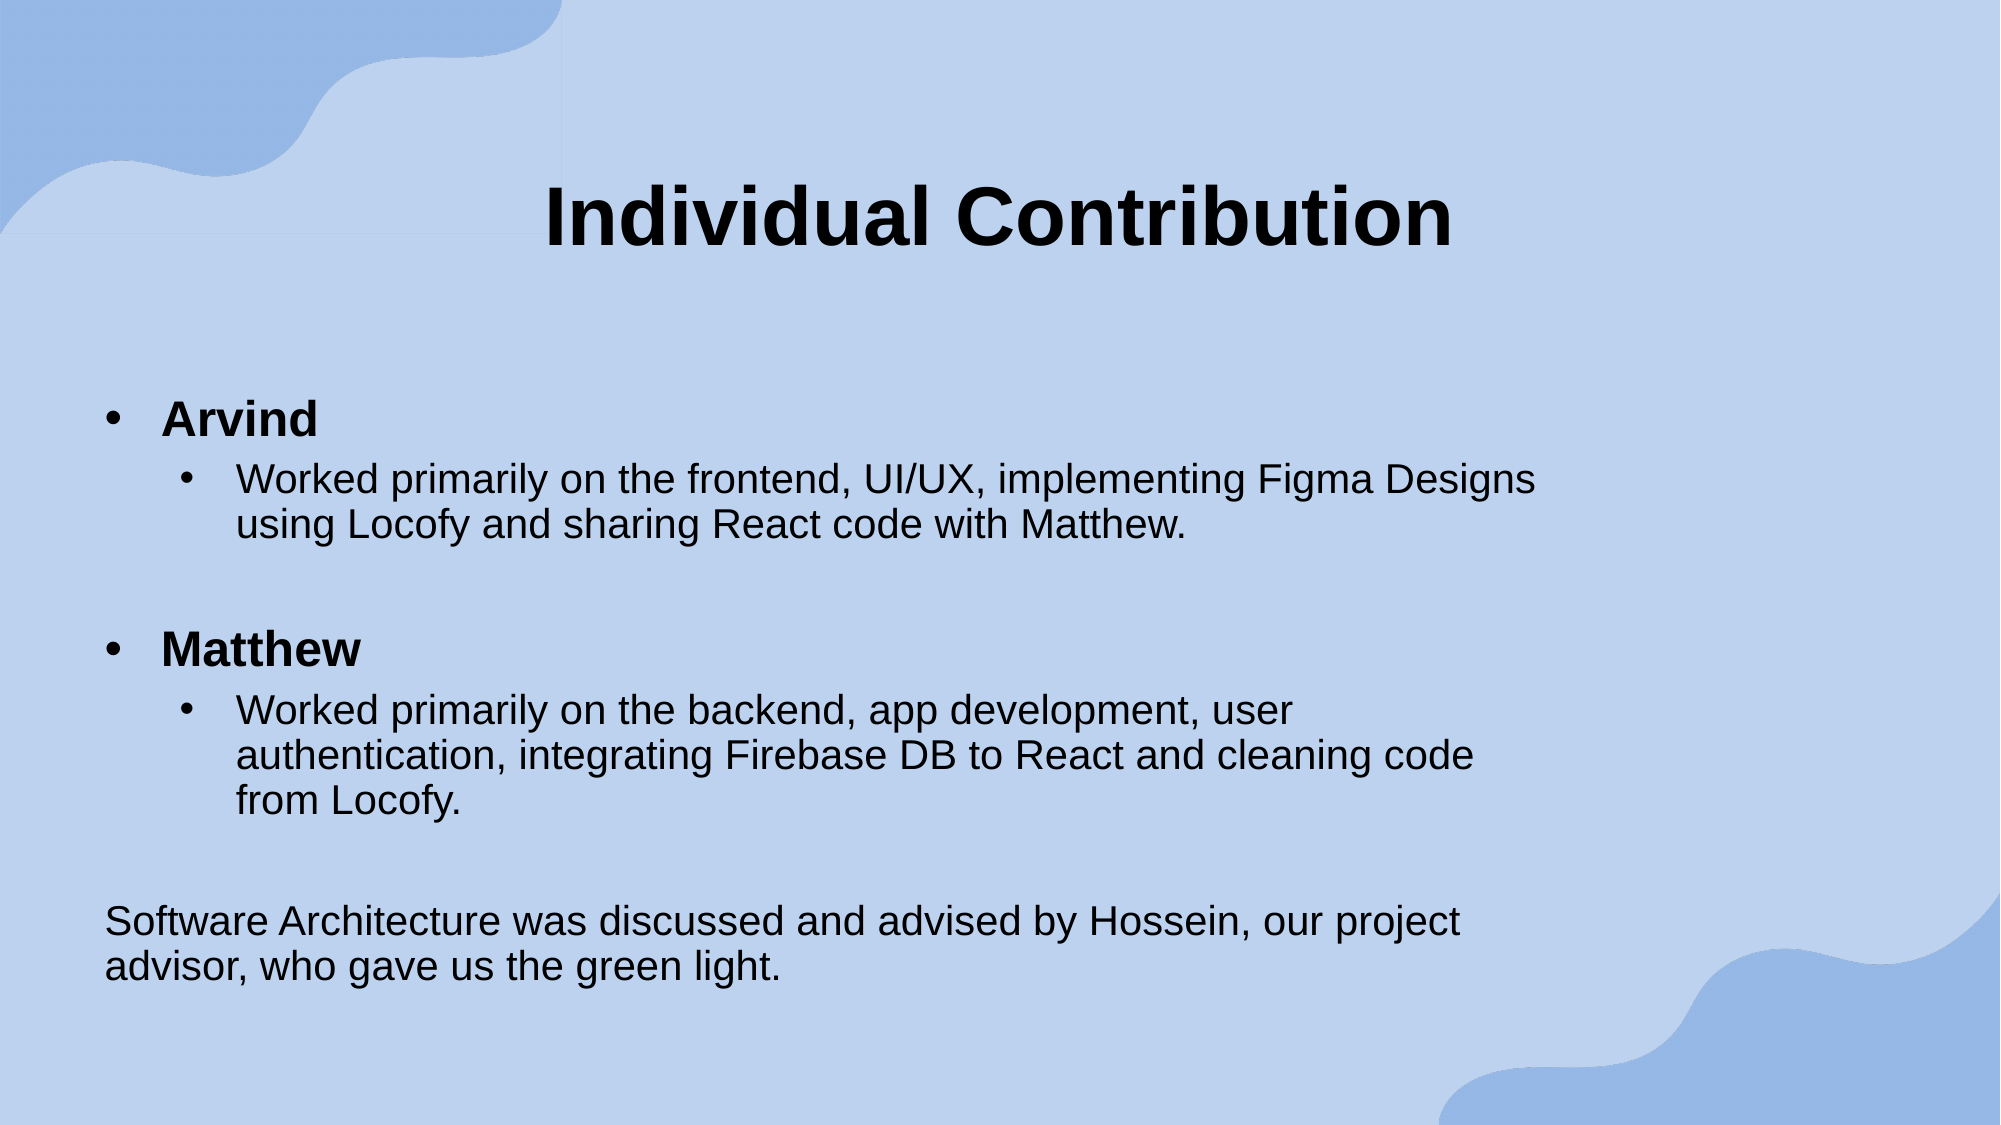

Individual Contribution
Arvind
Worked primarily on the frontend, UI/UX, implementing Figma Designs using Locofy and sharing React code with Matthew.

Matthew
Worked primarily on the backend, app development, user authentication, integrating Firebase DB to React and cleaning code from Locofy.

Software Architecture was discussed and advised by Hossein, our project advisor, who gave us the green light.